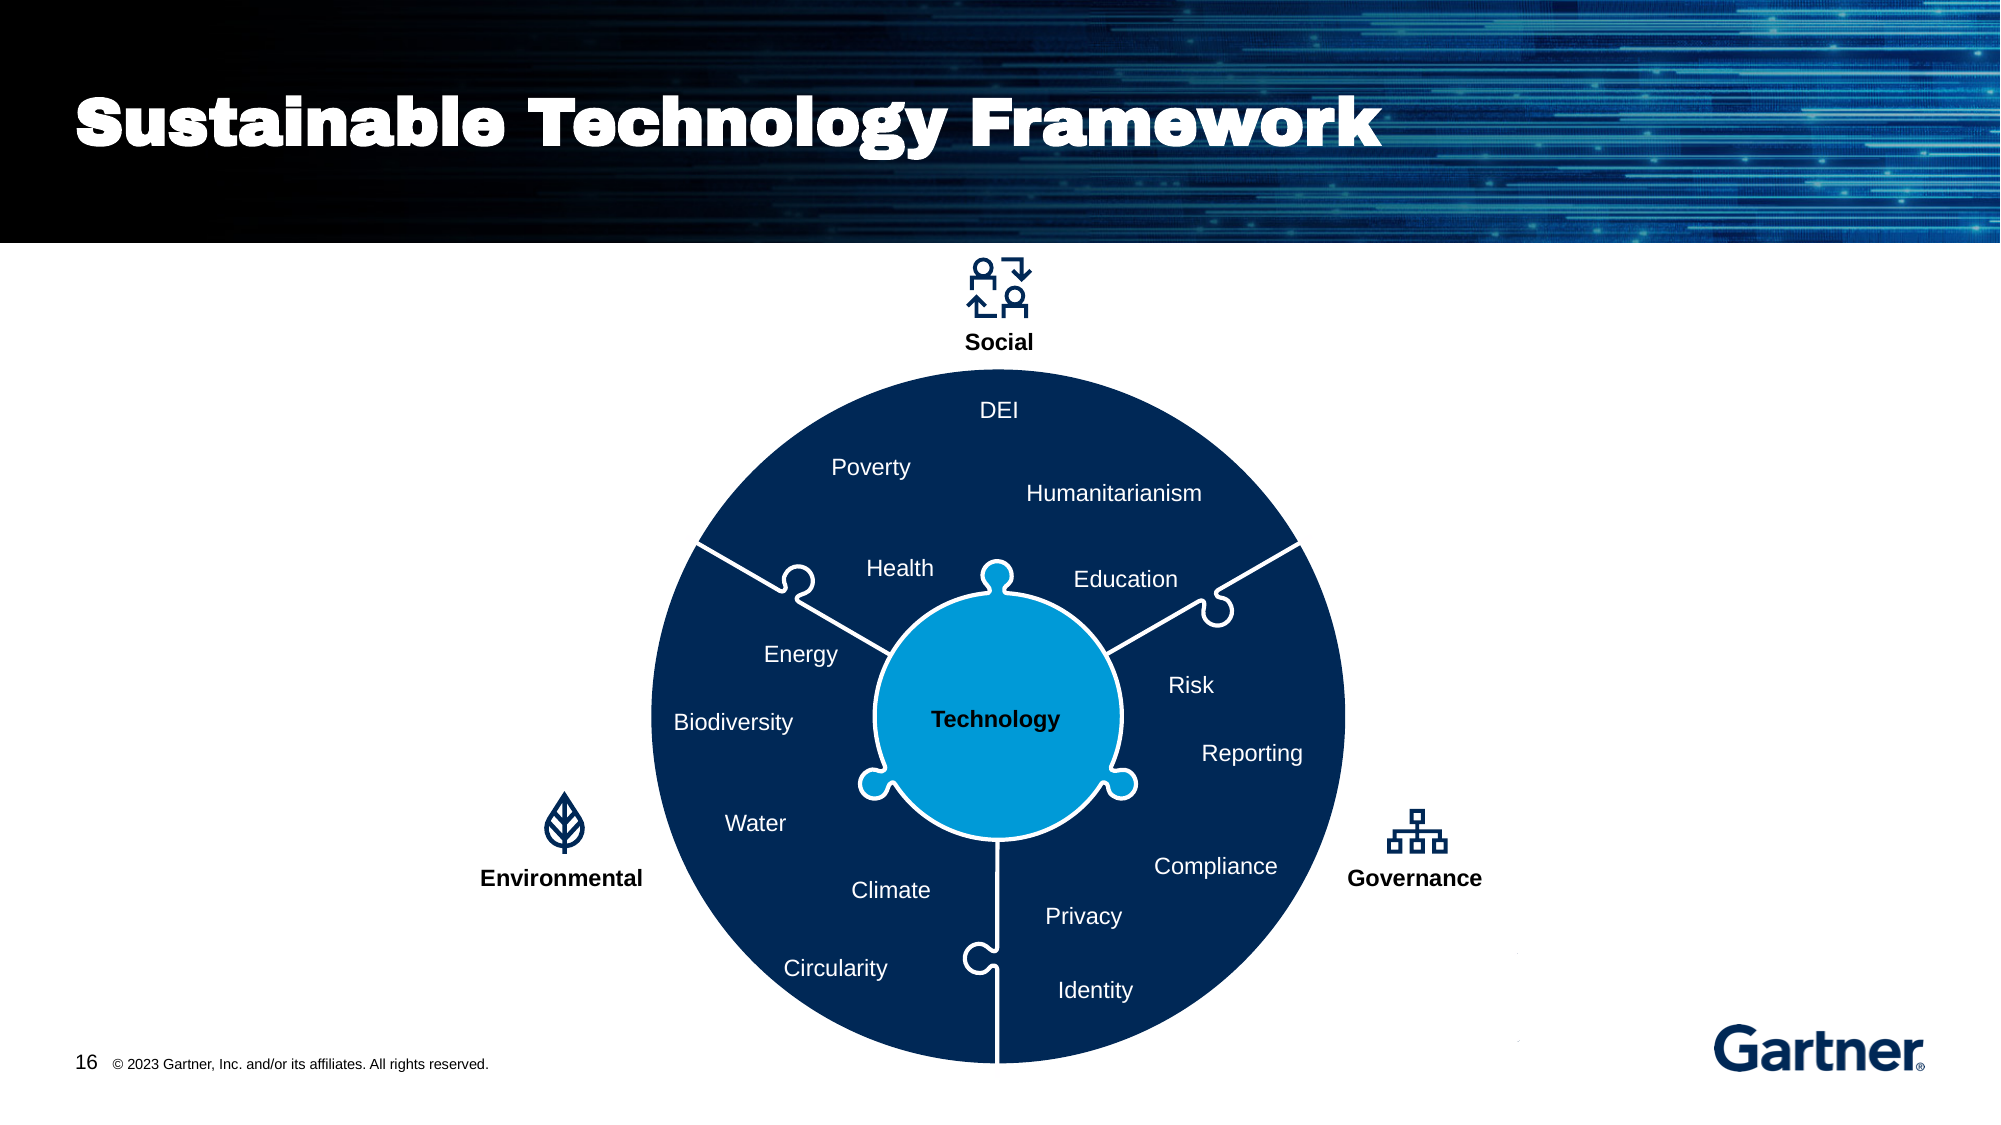

# Sustainable Technology Framework

Social

DEI
Poverty
Humanitarianism

Health
Education
Energy
Risk
Technology
Biodiversity
Reporting

Water

Compliance
Environmental
Governance
Climate
Privacy

Circularity
Identity